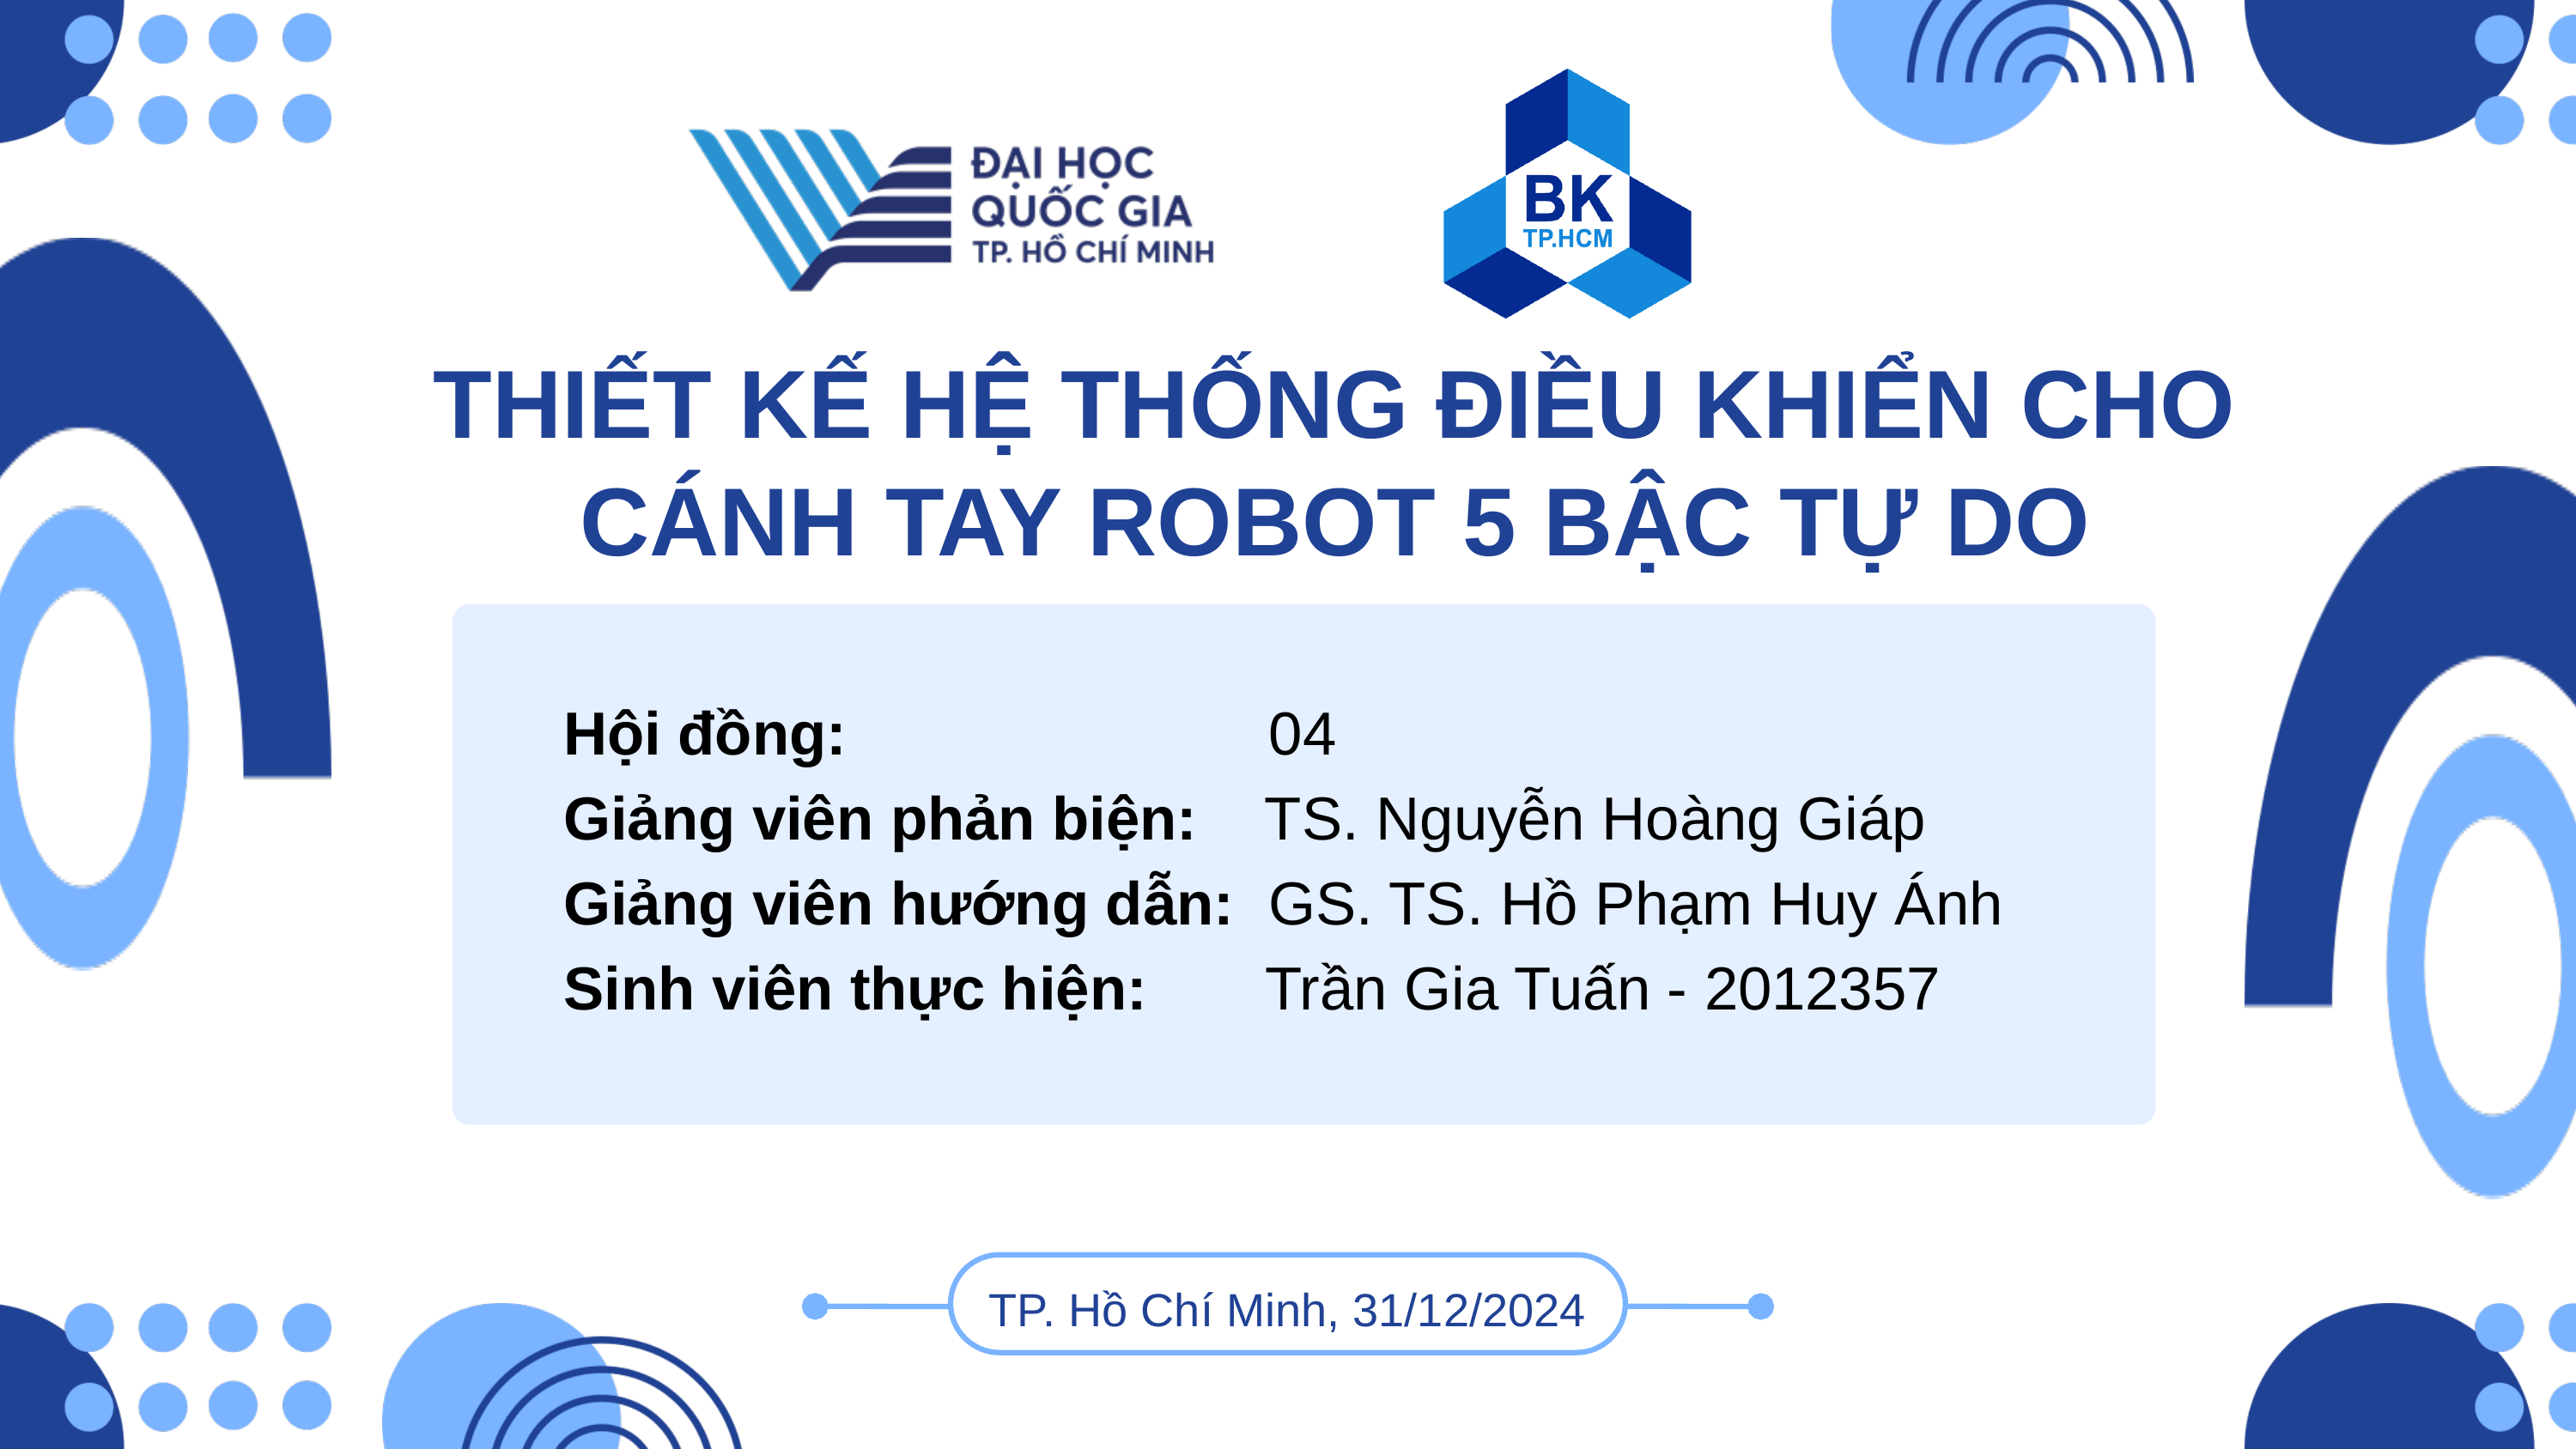

THIẾT KẾ HỆ THỐNG ĐIỀU KHIỂN CHO CÁNH TAY ROBOT 5 BẬC TỰ DO

Hội đồng:                         04
Giảng viên phản biện:    TS. Nguyễn Hoàng Giáp
Giảng viên hướng dẫn:  GS. TS. Hồ Phạm Huy Ánh
Sinh viên thực hiện:       Trần Gia Tuấn - 2012357

TP. Hồ Chí Minh, 31/12/2024